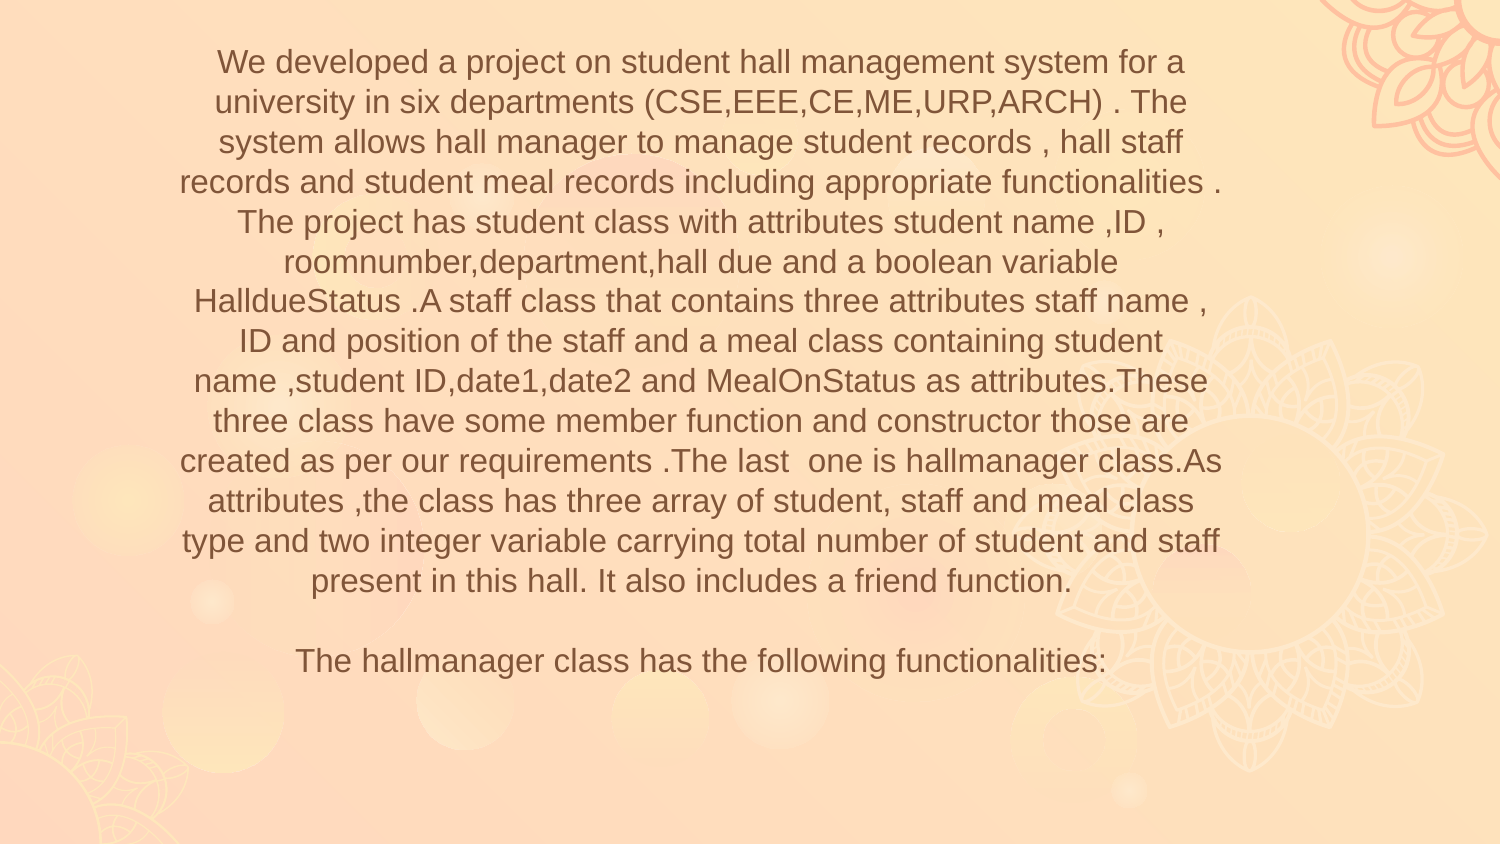

# We developed a project on student hall management system for a university in six departments (CSE,EEE,CE,ME,URP,ARCH) . The system allows hall manager to manage student records , hall staff records and student meal records including appropriate functionalities . The project has student class with attributes student name ,ID , roomnumber,department,hall due and a boolean variable HalldueStatus .A staff class that contains three attributes staff name , ID and position of the staff and a meal class containing student name ,student ID,date1,date2 and MealOnStatus as attributes.These three class have some member function and constructor those are created as per our requirements .The last  one is hallmanager class.As attributes ,the class has three array of student, staff and meal class type and two integer variable carrying total number of student and staff present in this hall. It also includes a friend function. The hallmanager class has the following functionalities: